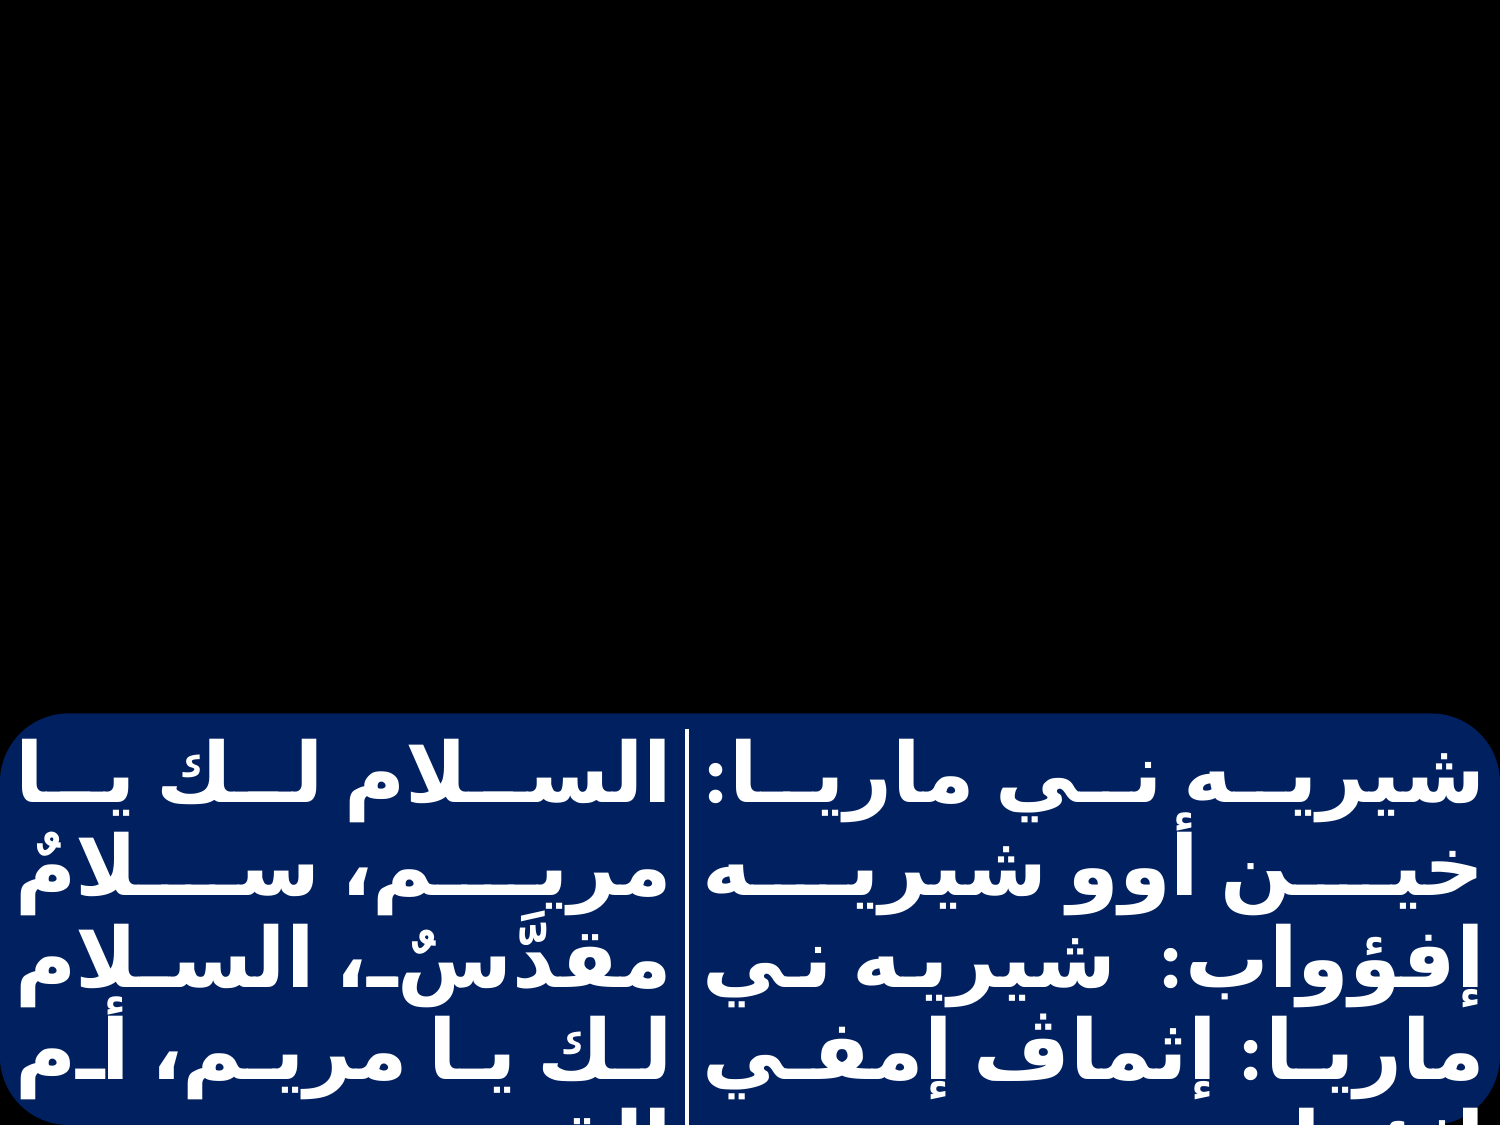

|  |  |
| --- | --- |
| السلام لك يا مريم، سلامٌ مقدَّسٌ، السلام لك يا مريم، أم القدوس. | شيريه ني ماريا: خين أوو شيريه إفؤواب: شيريه ني ماريا: إثماڤ إمفي إثؤواب. |